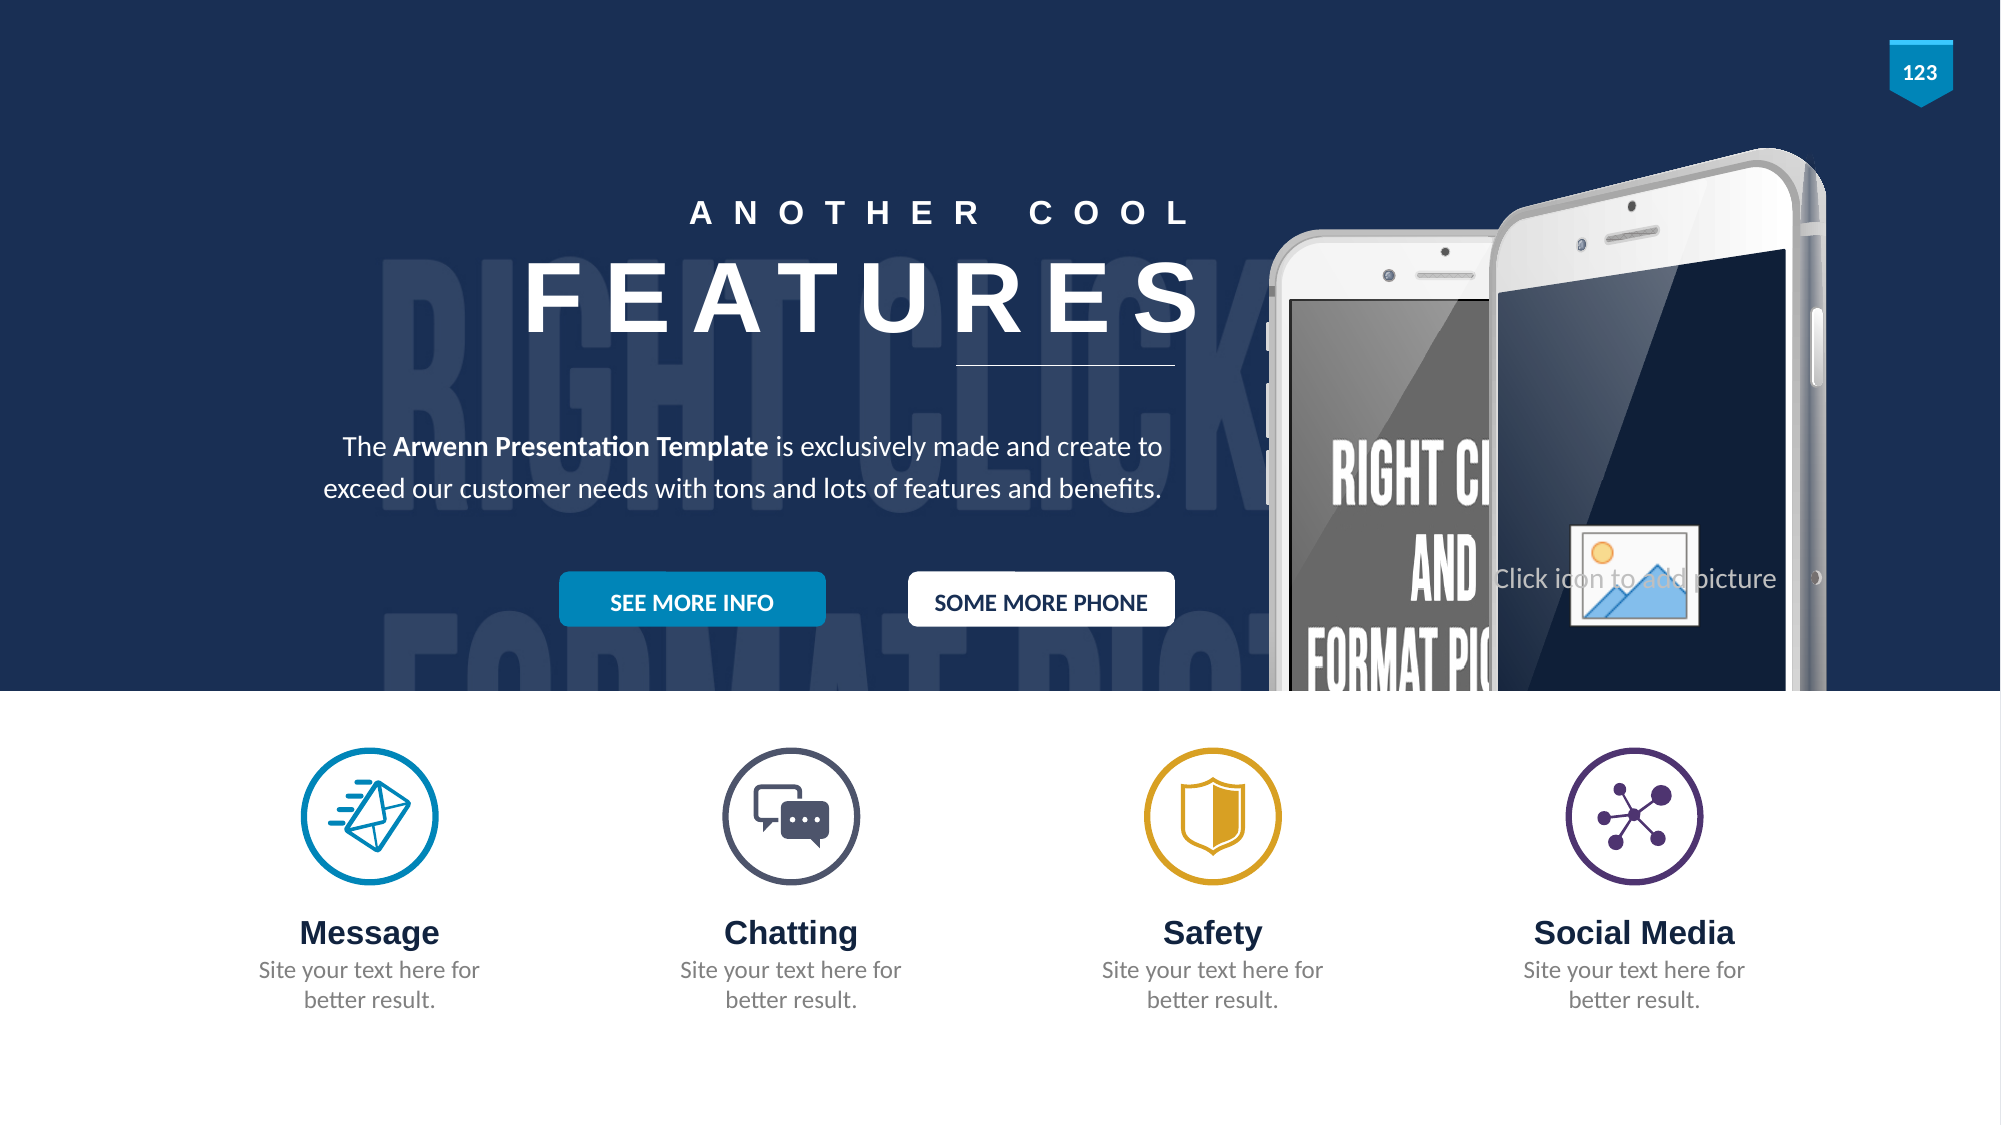

ANOTHER COOL
FEATURES

The Arwenn Presentation Template is exclusively made and create to exceed our customer needs with tons and lots of features and benefits.

SEE MORE INFO

SOME MORE PHONE

Message
Site your text here for better result.
Chatting
Site your text here for better result.
Safety
Site your text here for better result.
Social Media
Site your text here for better result.